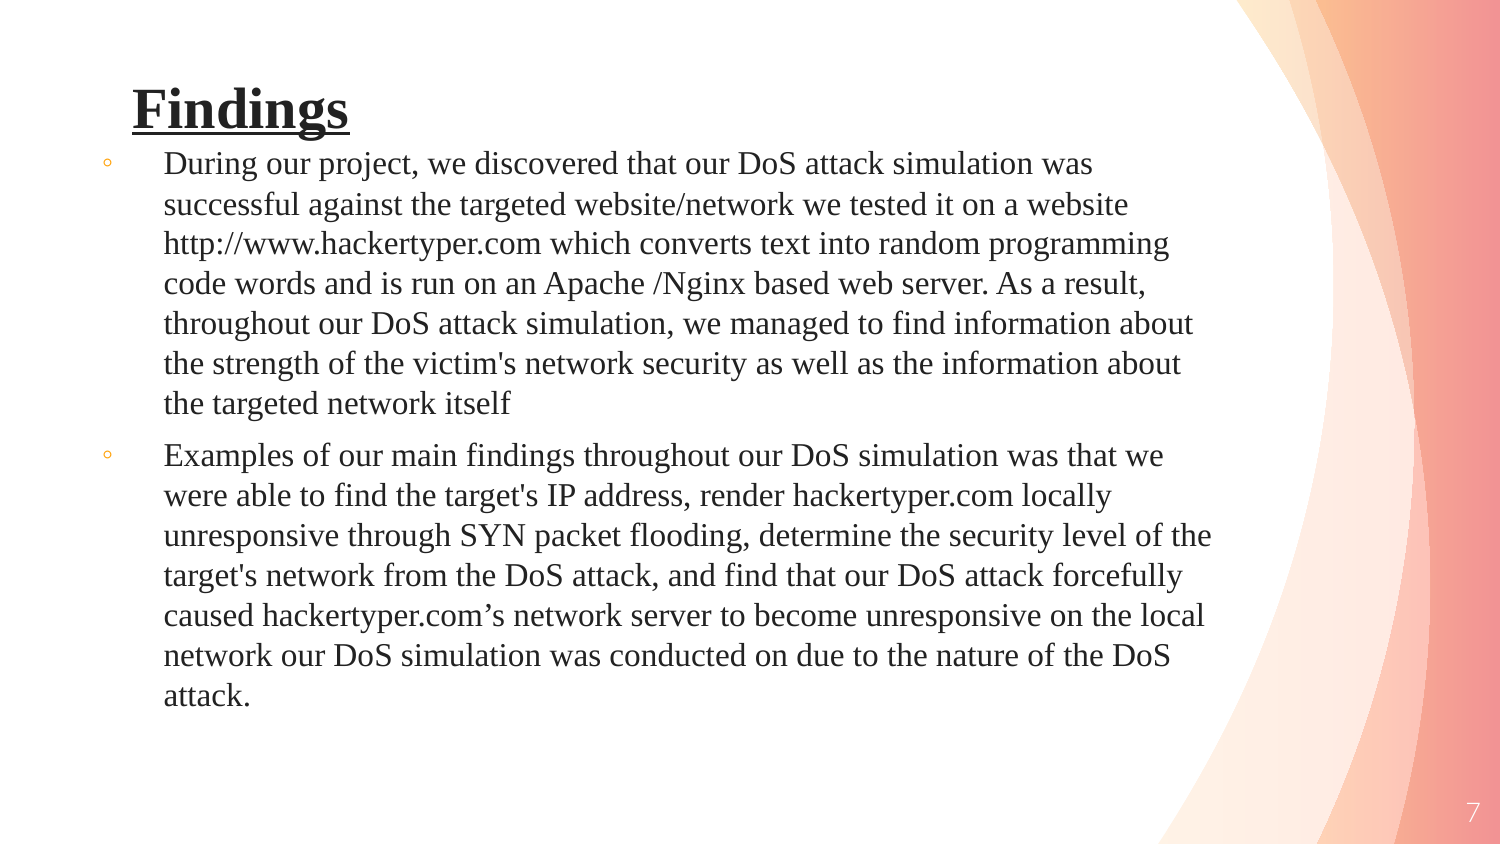

# Findings
During our project, we discovered that our DoS attack simulation was successful against the targeted website/network we tested it on a website http://www.hackertyper.com which converts text into random programming code words and is run on an Apache /Nginx based web server. As a result, throughout our DoS attack simulation, we managed to find information about the strength of the victim's network security as well as the information about the targeted network itself
Examples of our main findings throughout our DoS simulation was that we were able to find the target's IP address, render hackertyper.com locally unresponsive through SYN packet flooding, determine the security level of the target's network from the DoS attack, and find that our DoS attack forcefully caused hackertyper.com’s network server to become unresponsive on the local network our DoS simulation was conducted on due to the nature of the DoS attack.

7